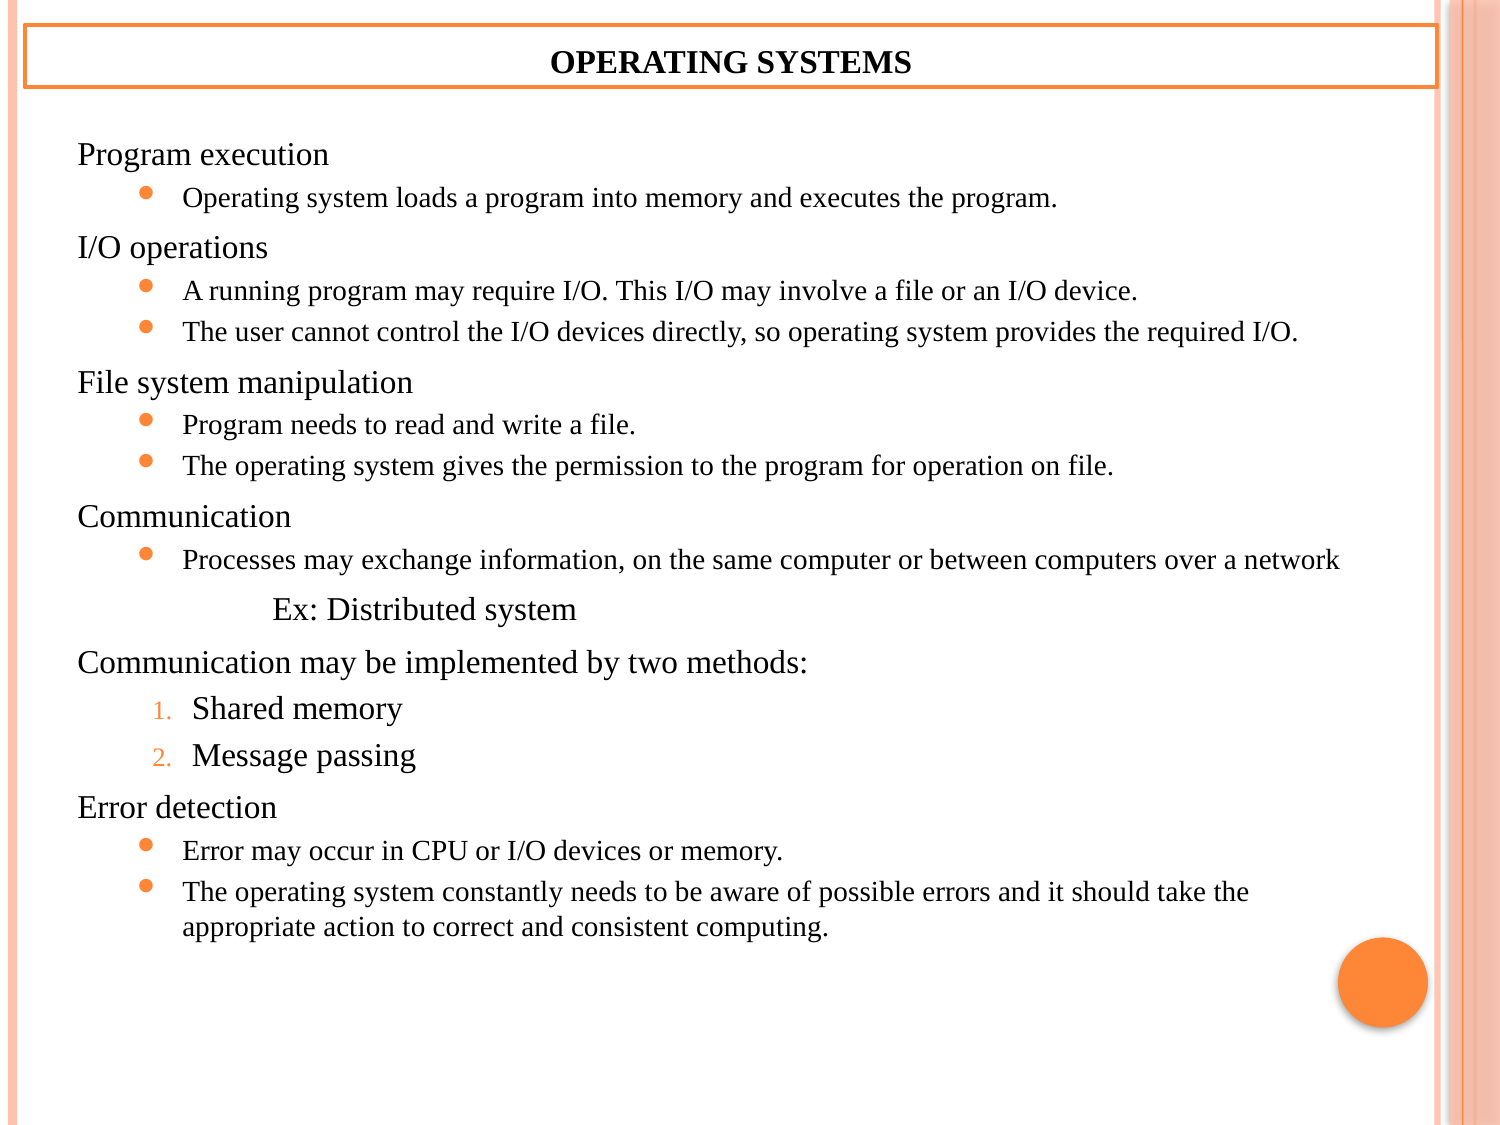

Operating Systems
Program execution
Operating system loads a program into memory and executes the program.
I/O operations
A running program may require I/O. This I/O may involve a file or an I/O device.
The user cannot control the I/O devices directly, so operating system provides the required I/O.
File system manipulation
Program needs to read and write a file.
The operating system gives the permission to the program for operation on file.
Communication
Processes may exchange information, on the same computer or between computers over a network
		Ex: Distributed system
Communication may be implemented by two methods:
Shared memory
Message passing
Error detection
Error may occur in CPU or I/O devices or memory.
The operating system constantly needs to be aware of possible errors and it should take the appropriate action to correct and consistent computing.